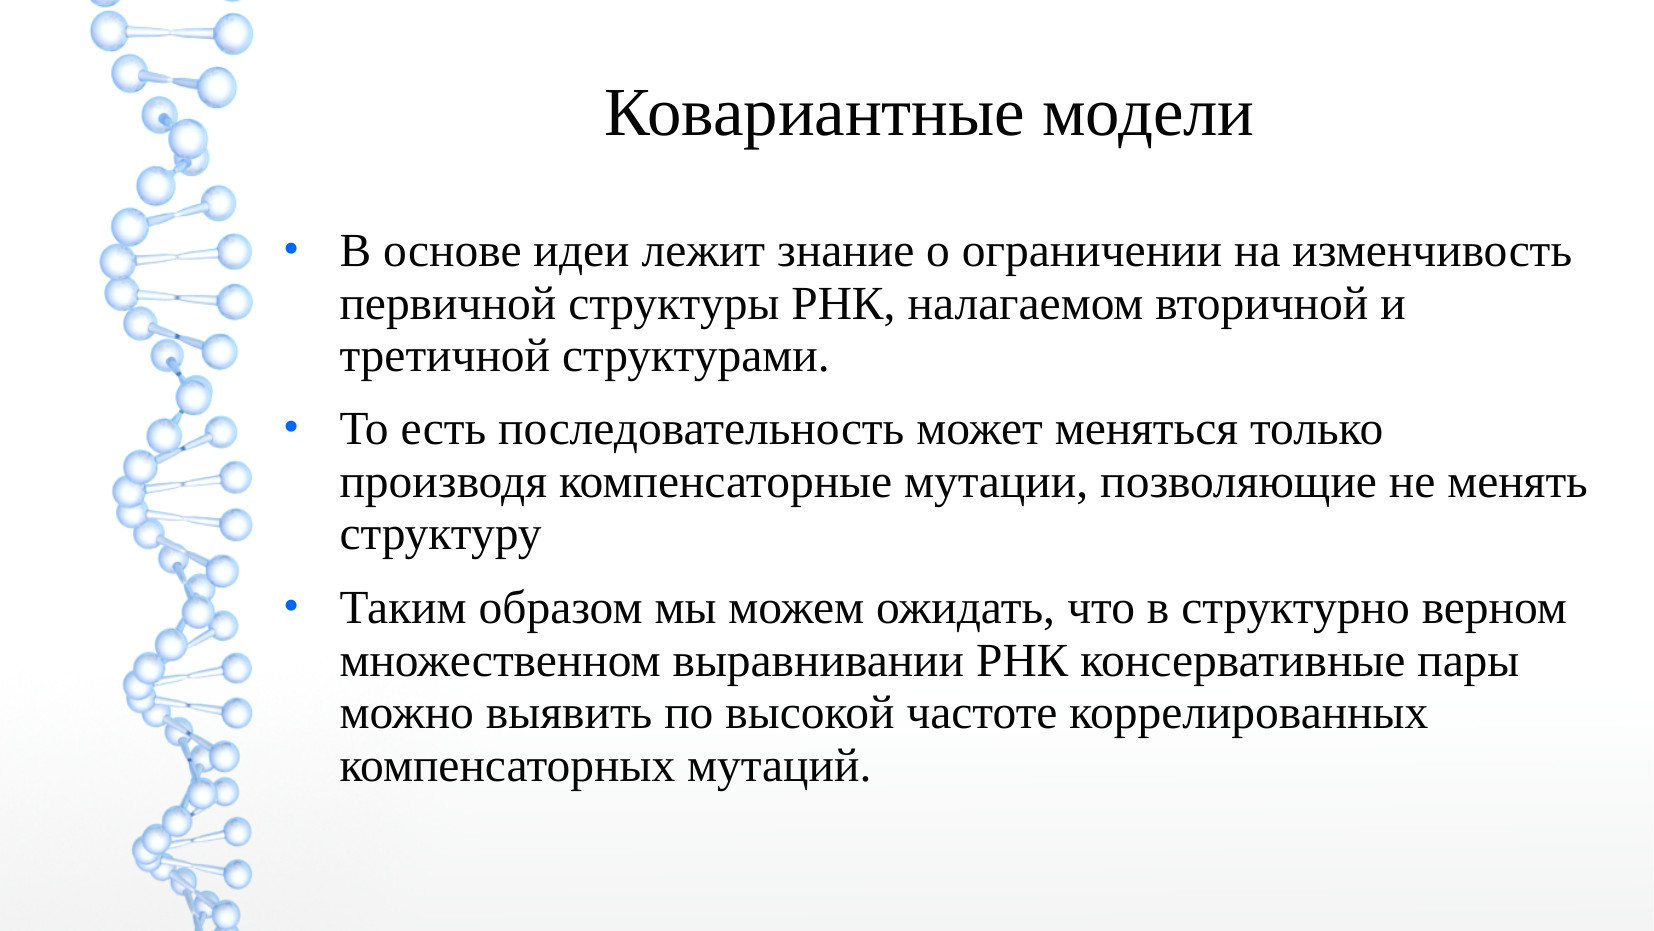

Ковариантные модели
В основе идеи лежит знание о ограничении на изменчивость первичной структуры РНК, налагаемом вторичной и третичной структурами.
То есть последовательность может меняться только производя компенсаторные мутации, позволяющие не менять структуру
Таким образом мы можем ожидать, что в структурно верном множественном выравнивании РНК консервативные пары можно выявить по высокой частоте коррелированных компенсаторных мутаций.